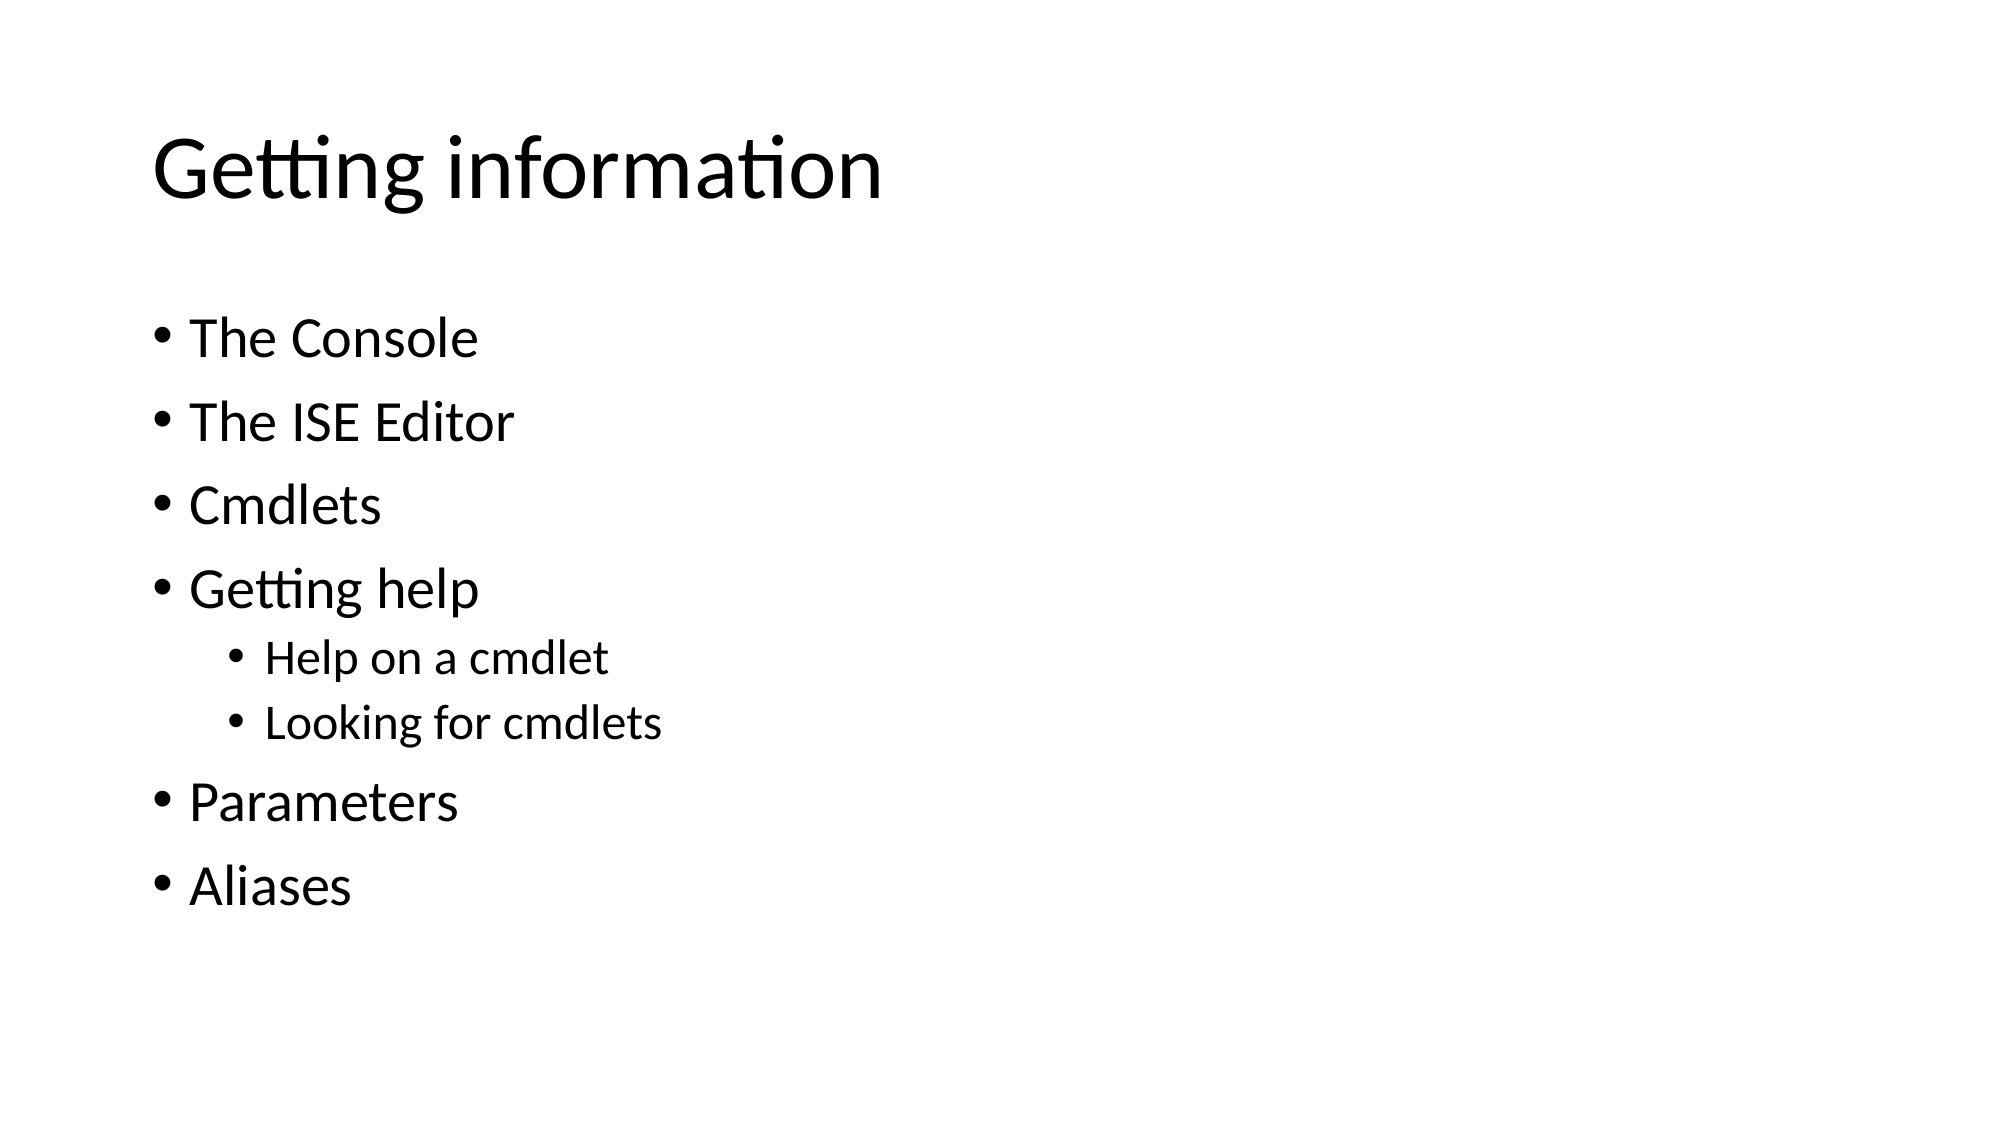

# Getting information
The Console
The ISE Editor
Cmdlets
Getting help
Help on a cmdlet
Looking for cmdlets
Parameters
Aliases